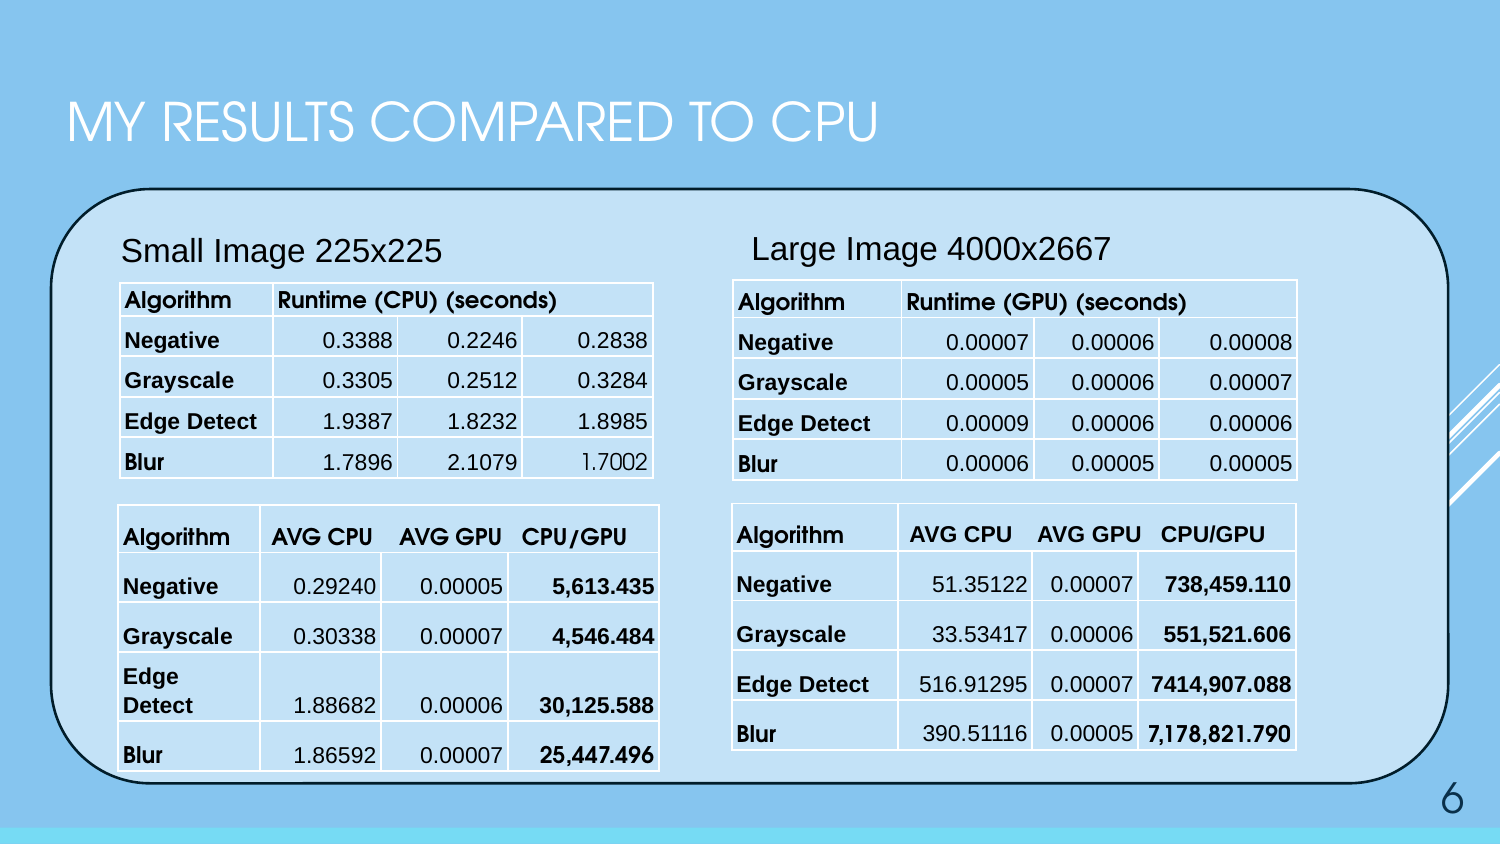

# My results compared to CPU

Large Image 4000x2667
Small Image 225x225
| Algorithm | Runtime (GPU) (seconds) |  |  |
| --- | --- | --- | --- |
| Negative | 0.00007 | 0.00006 | 0.00008 |
| Grayscale | 0.00005 | 0.00006 | 0.00007 |
| Edge Detect | 0.00009 | 0.00006 | 0.00006 |
| Blur | 0.00006 | 0.00005 | 0.00005 |
| Algorithm | Runtime (CPU) (seconds) |  |  |
| --- | --- | --- | --- |
| Negative | 0.3388 | 0.2246 | 0.2838 |
| Grayscale | 0.3305 | 0.2512 | 0.3284 |
| Edge Detect | 1.9387 | 1.8232 | 1.8985 |
| Blur | 1.7896 | 2.1079 | 1.7002 |
| Algorithm | AVG CPU    AVG GPU   CPU/GPU |  |  |
| --- | --- | --- | --- |
| Negative | 51.35122 | 0.00007 | 738,459.110 |
| Grayscale | 33.53417 | 0.00006 | 551,521.606 |
| Edge Detect | 516.91295 | 0.00007 | 7414,907.088 |
| Blur | 390.51116 | 0.00005 | 7,178,821.790 |
| Algorithm | AVG CPU    AVG GPU   CPU/GPU |  |  |
| --- | --- | --- | --- |
| Negative | 0.29240 | 0.00005 | 5,613.435 |
| Grayscale | 0.30338 | 0.00007 | 4,546.484 |
| Edge Detect | 1.88682 | 0.00006 | 30,125.588 |
| Blur | 1.86592 | 0.00007 | 25,447.496 |
6